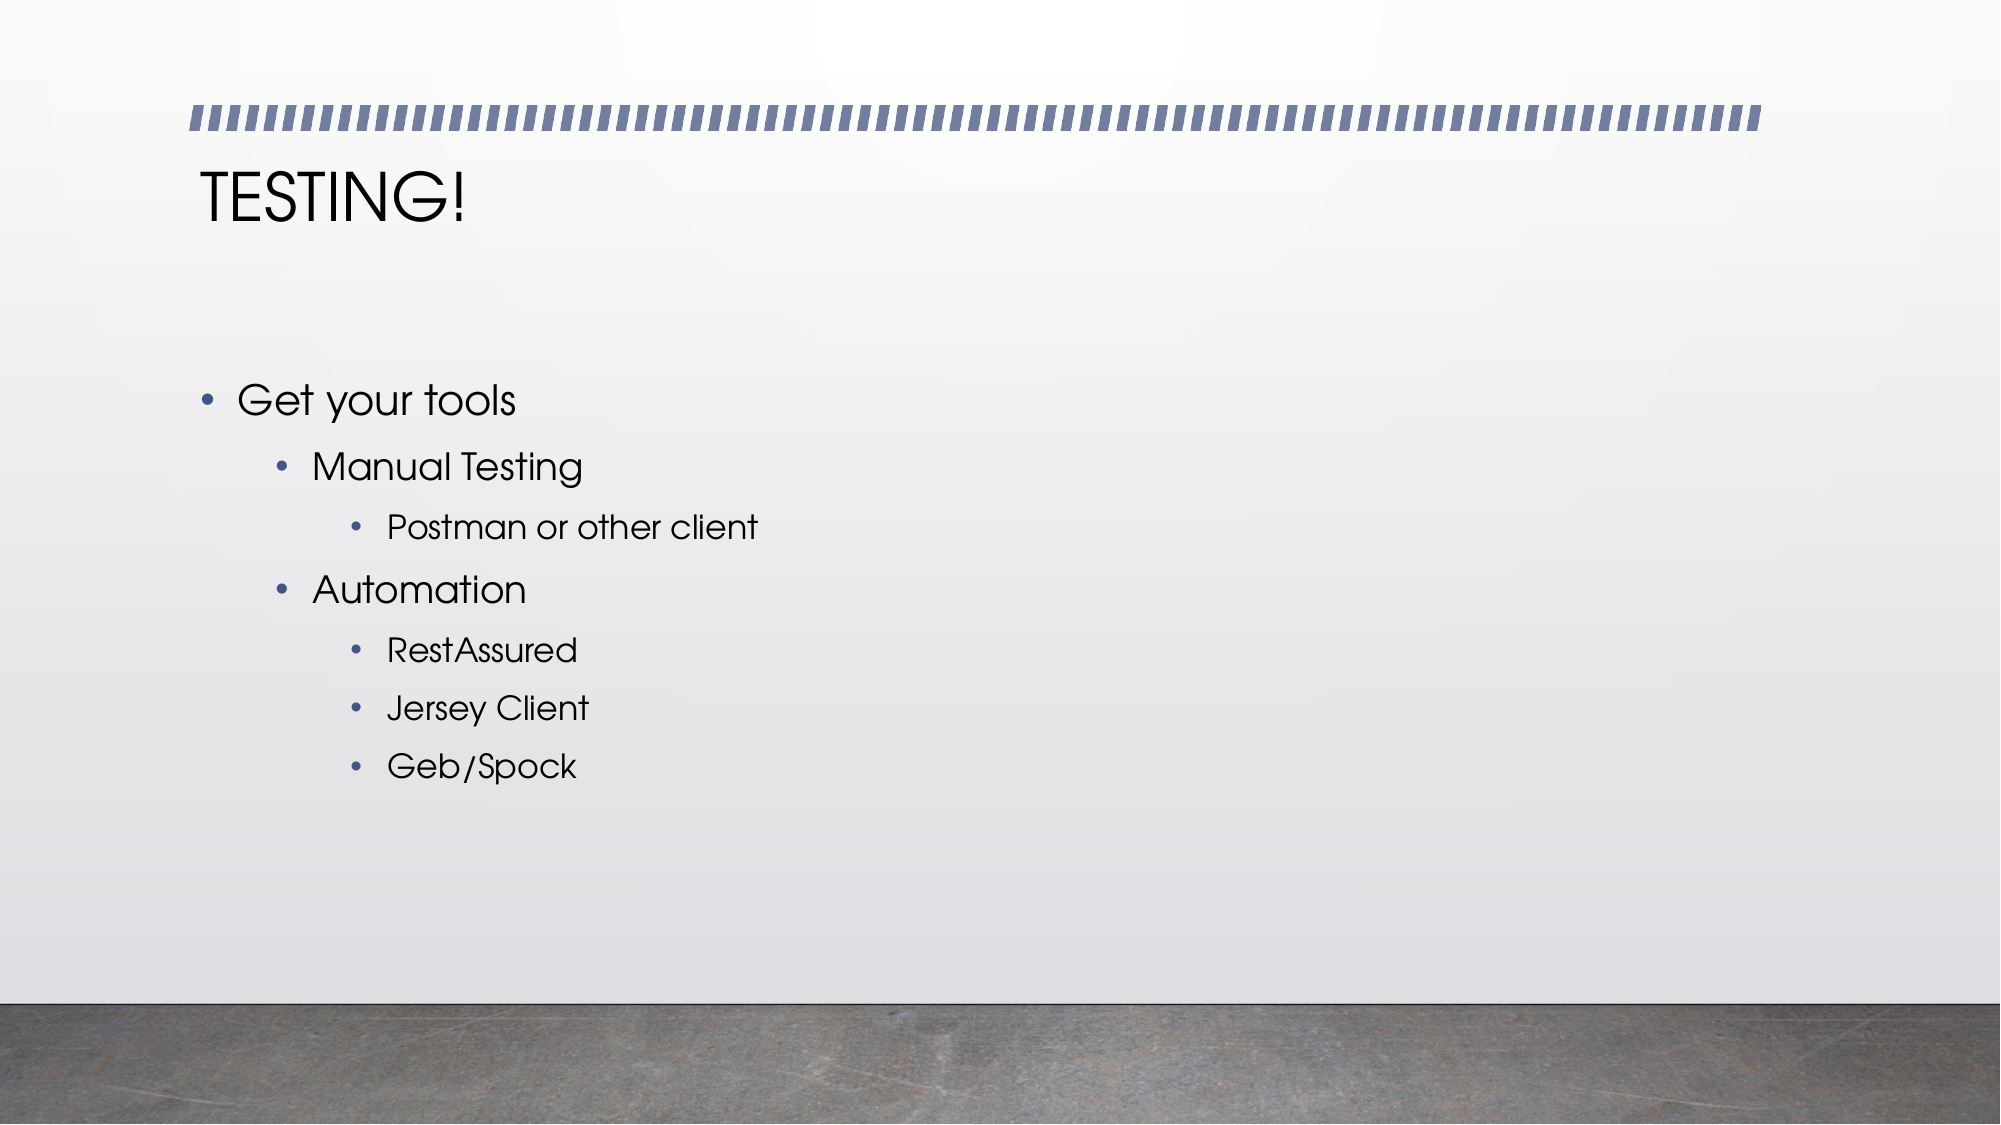

# TESTING!
Get your tools
Manual Testing
Postman or other client
Automation
RestAssured
Jersey Client
Geb/Spock